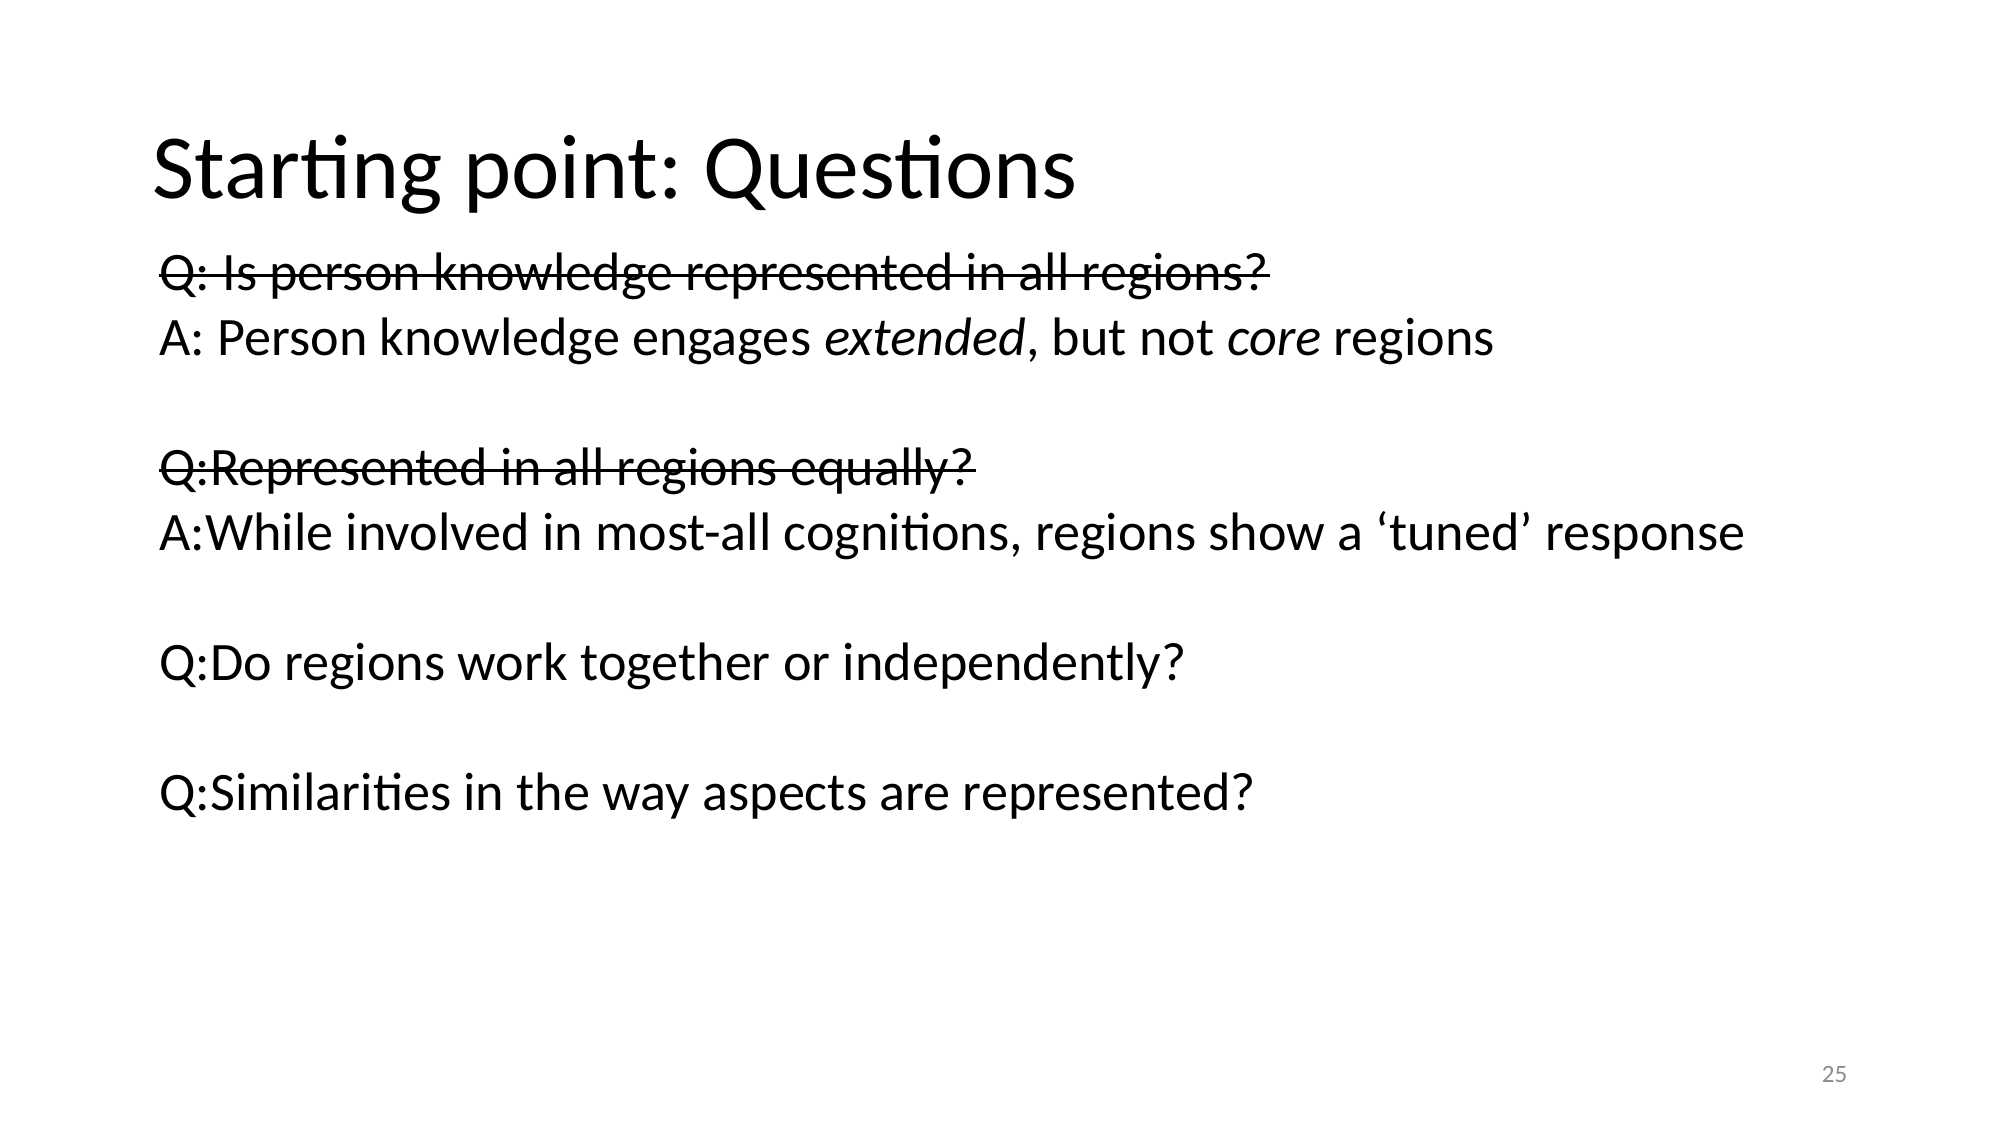

# Starting point: Questions
Q: Is person knowledge represented in all regions?
A: Person knowledge engages extended, but not core regions

Q:Represented in all regions equally?
A:While involved in most-all cognitions, regions show a ‘tuned’ response

Q:Do regions work together or independently?

Q:Similarities in the way aspects are represented?
25